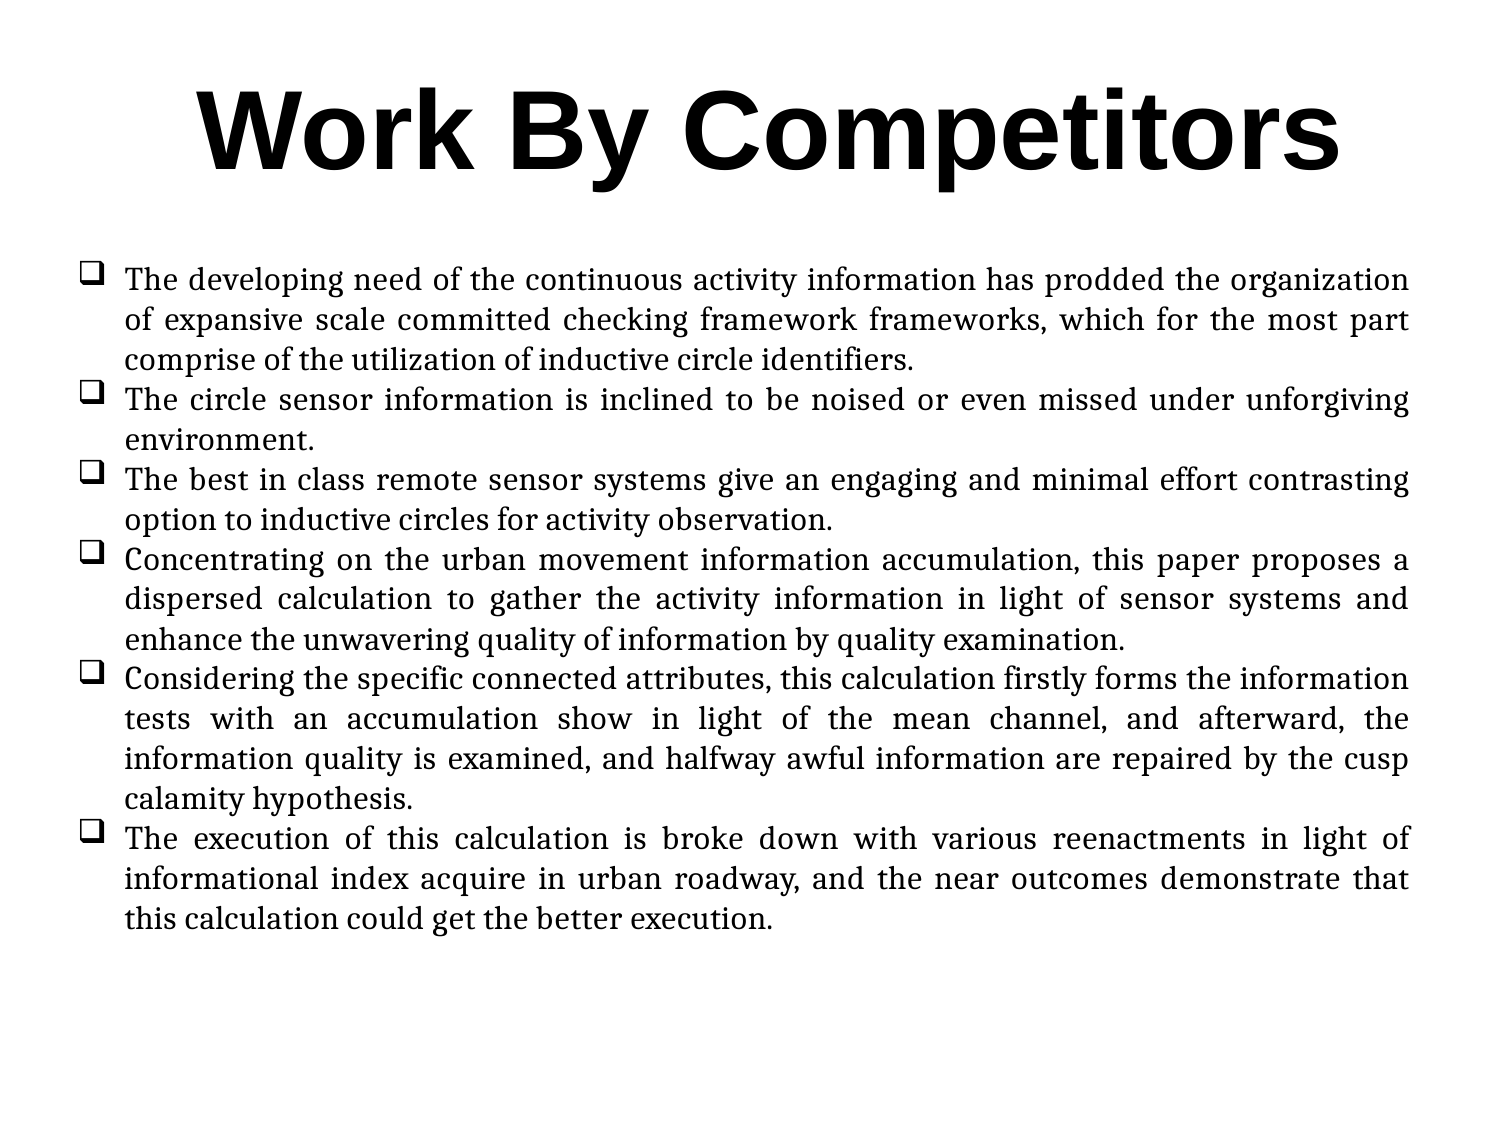

Work By Competitors
The developing need of the continuous activity information has prodded the organization of expansive scale committed checking framework frameworks, which for the most part comprise of the utilization of inductive circle identifiers.
The circle sensor information is inclined to be noised or even missed under unforgiving environment.
The best in class remote sensor systems give an engaging and minimal effort contrasting option to inductive circles for activity observation.
Concentrating on the urban movement information accumulation, this paper proposes a dispersed calculation to gather the activity information in light of sensor systems and enhance the unwavering quality of information by quality examination.
Considering the specific connected attributes, this calculation firstly forms the information tests with an accumulation show in light of the mean channel, and afterward, the information quality is examined, and halfway awful information are repaired by the cusp calamity hypothesis.
The execution of this calculation is broke down with various reenactments in light of informational index acquire in urban roadway, and the near outcomes demonstrate that this calculation could get the better execution.